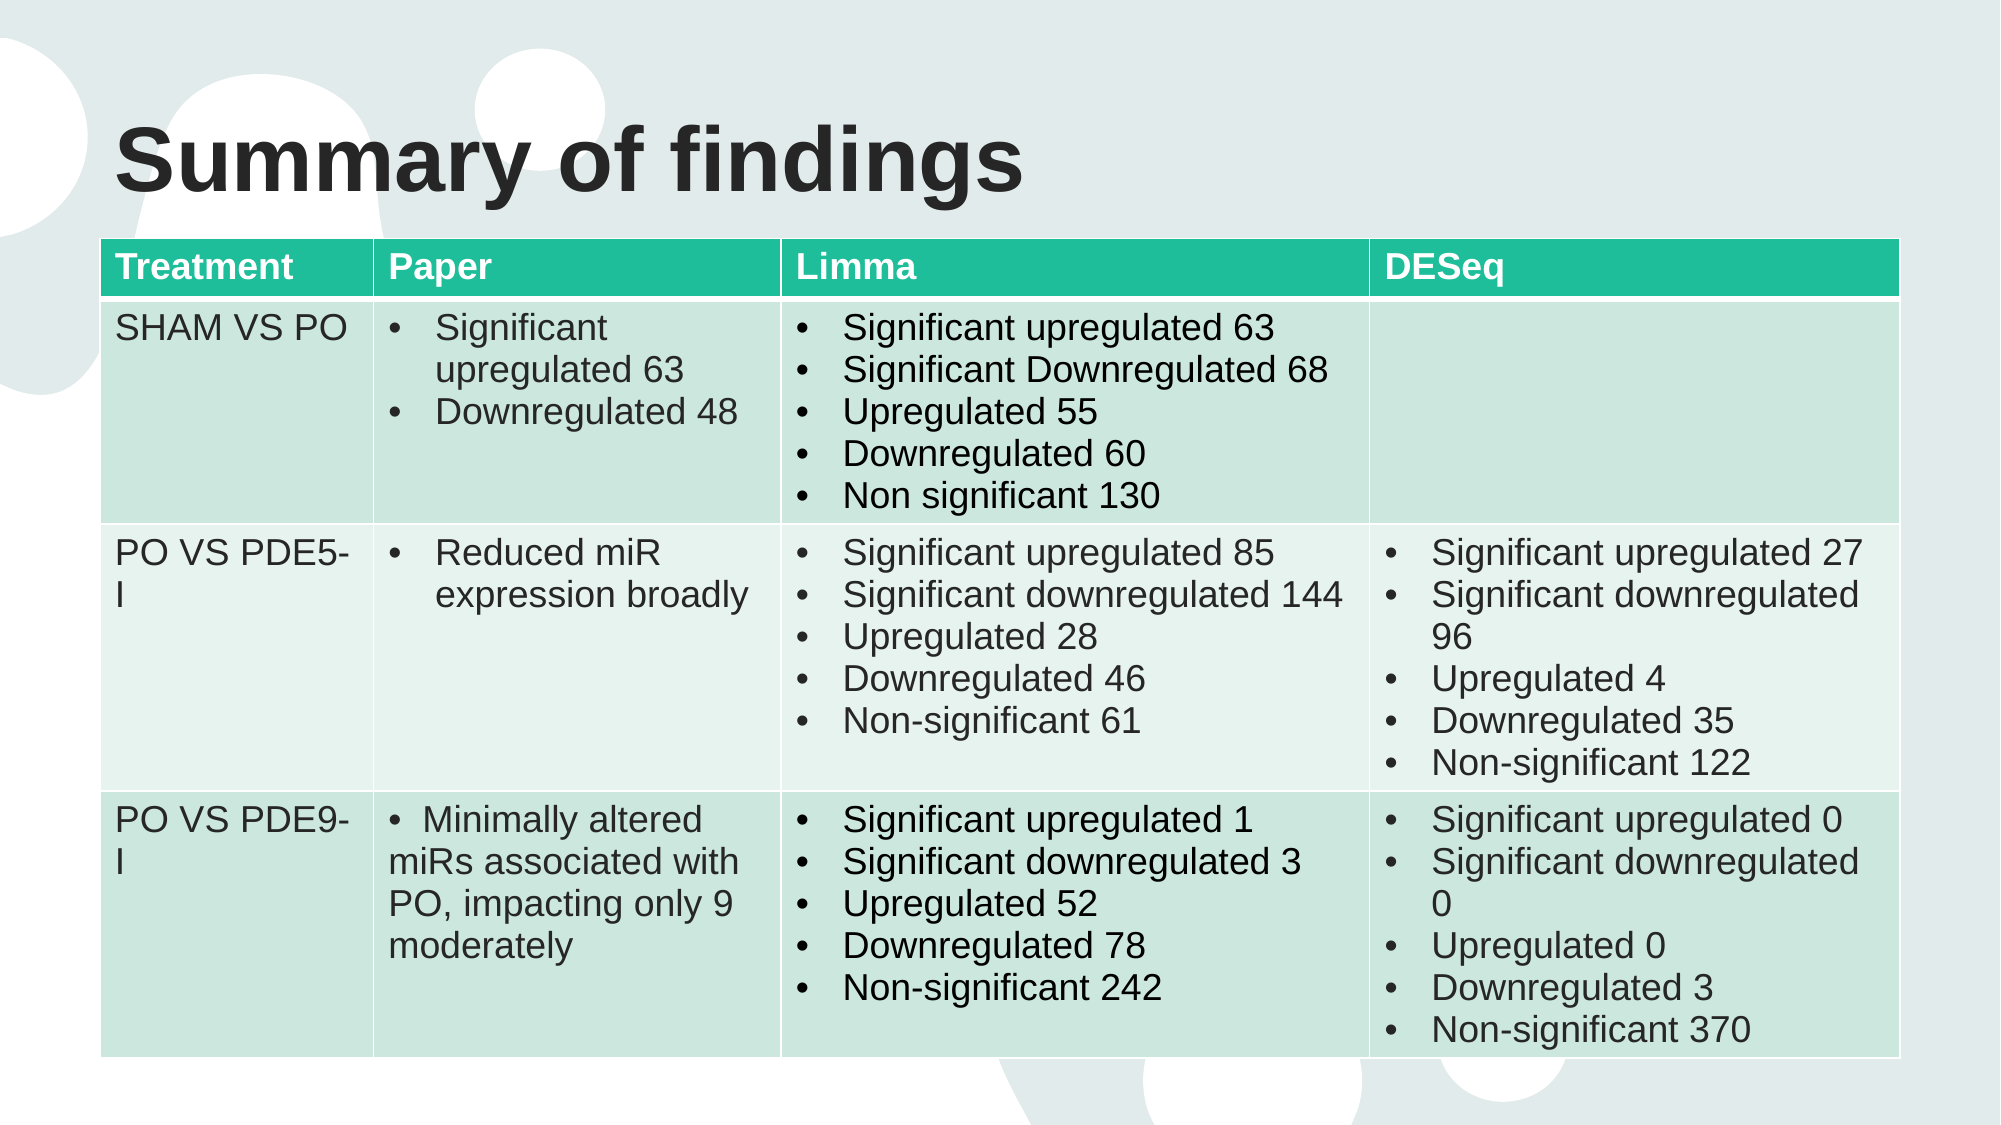

# Summary of findings
| Treatment | Paper | Limma | DESeq |
| --- | --- | --- | --- |
| SHAM VS PO | Significant upregulated 63 Downregulated 48 | Significant upregulated 63 Significant Downregulated 68 Upregulated 55 Downregulated 60 Non significant 130 |  |
| PO VS PDE5-I | Reduced miR expression broadly | Significant upregulated 85 Significant downregulated 144 Upregulated 28 Downregulated 46 Non-significant 61 | Significant upregulated 27 Significant downregulated 96 Upregulated 4 Downregulated 35 Non-significant 122 |
| PO VS PDE9-I | Minimally altered miRs associated with PO, impacting only 9 moderately | Significant upregulated 1 Significant downregulated 3  Upregulated 52 Downregulated 78 Non-significant 242 | Significant upregulated 0 Significant downregulated 0  Upregulated 0 Downregulated 3 Non-significant 370 |